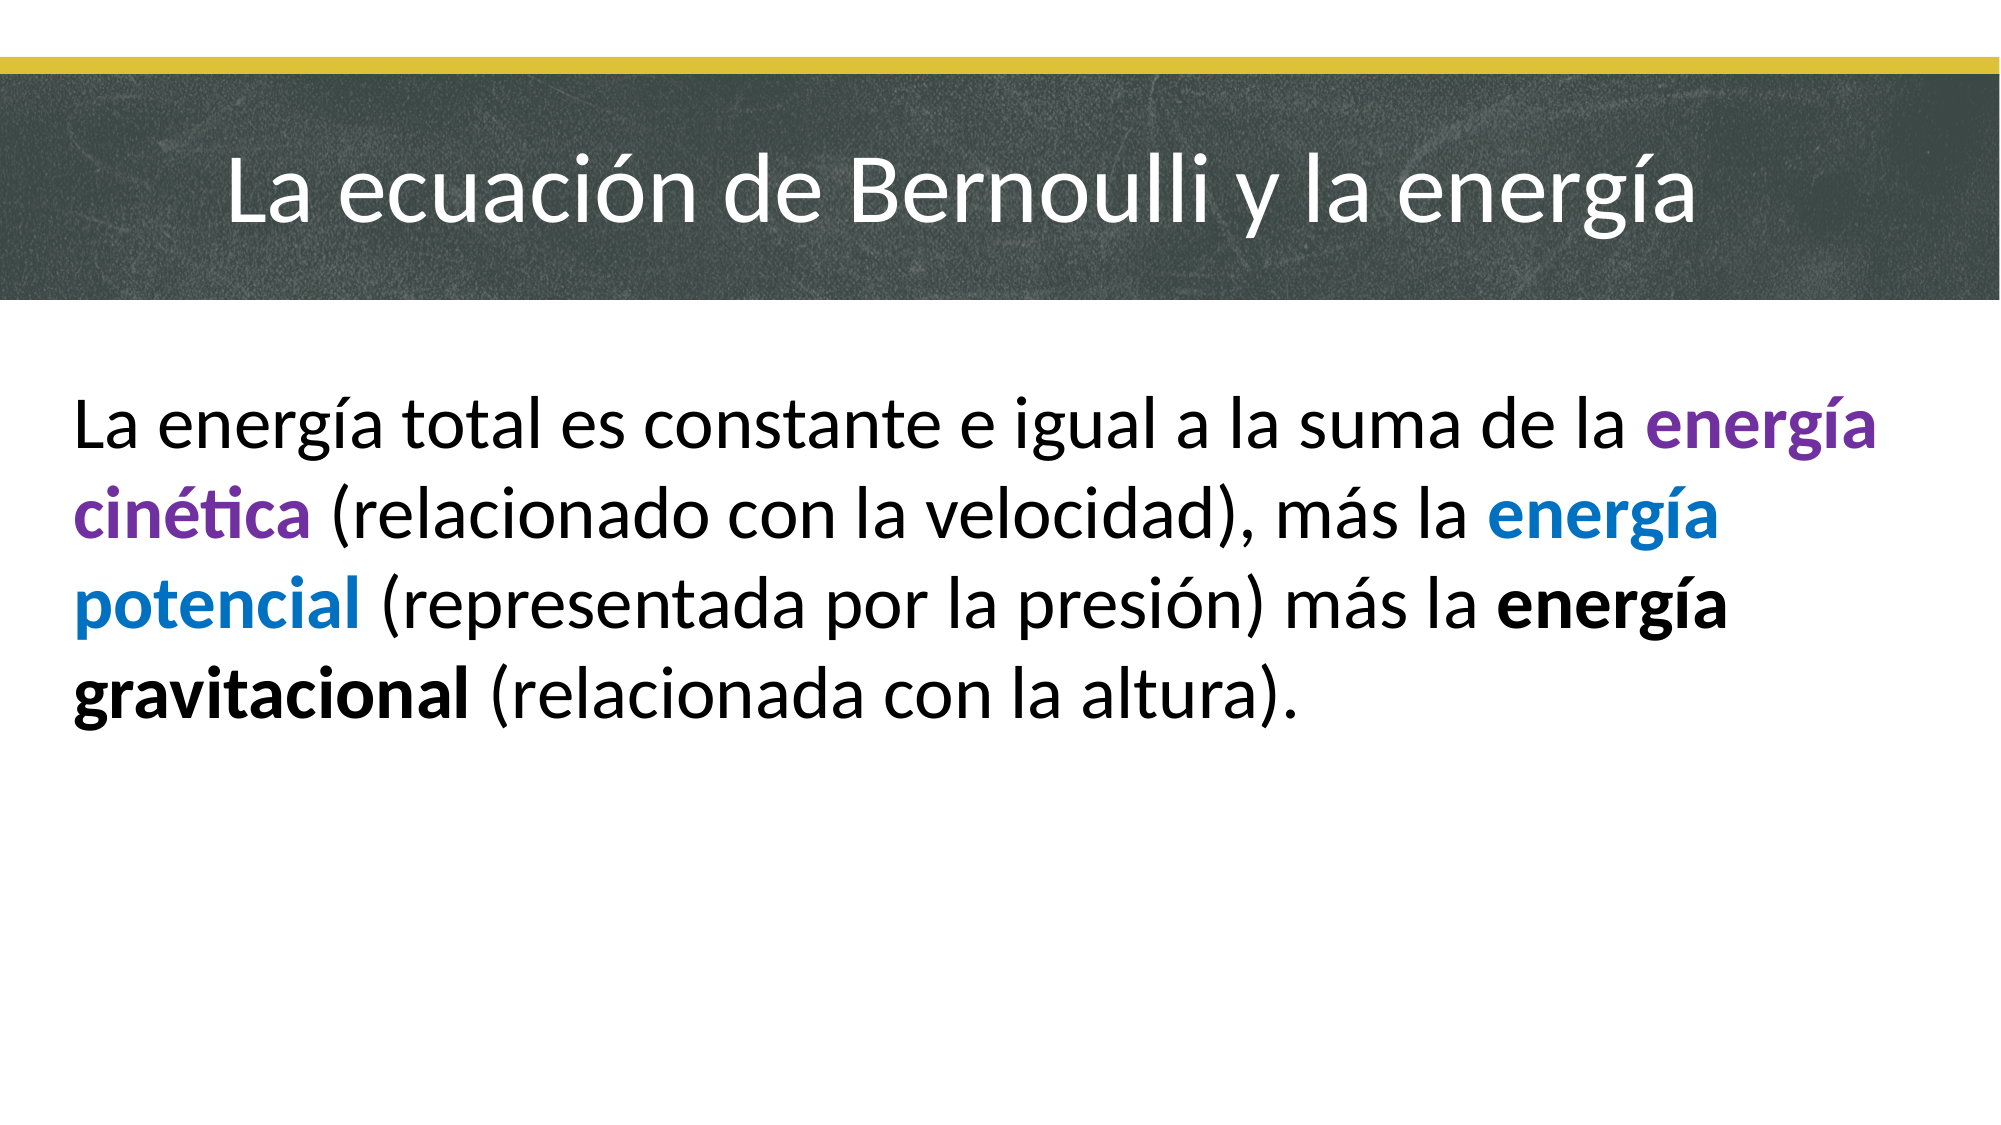

# La ecuación de Bernoulli y la energía
La energía total es constante e igual a la suma de la energía cinética (relacionado con la velocidad), más la energía potencial (representada por la presión) más la energía gravitacional (relacionada con la altura).